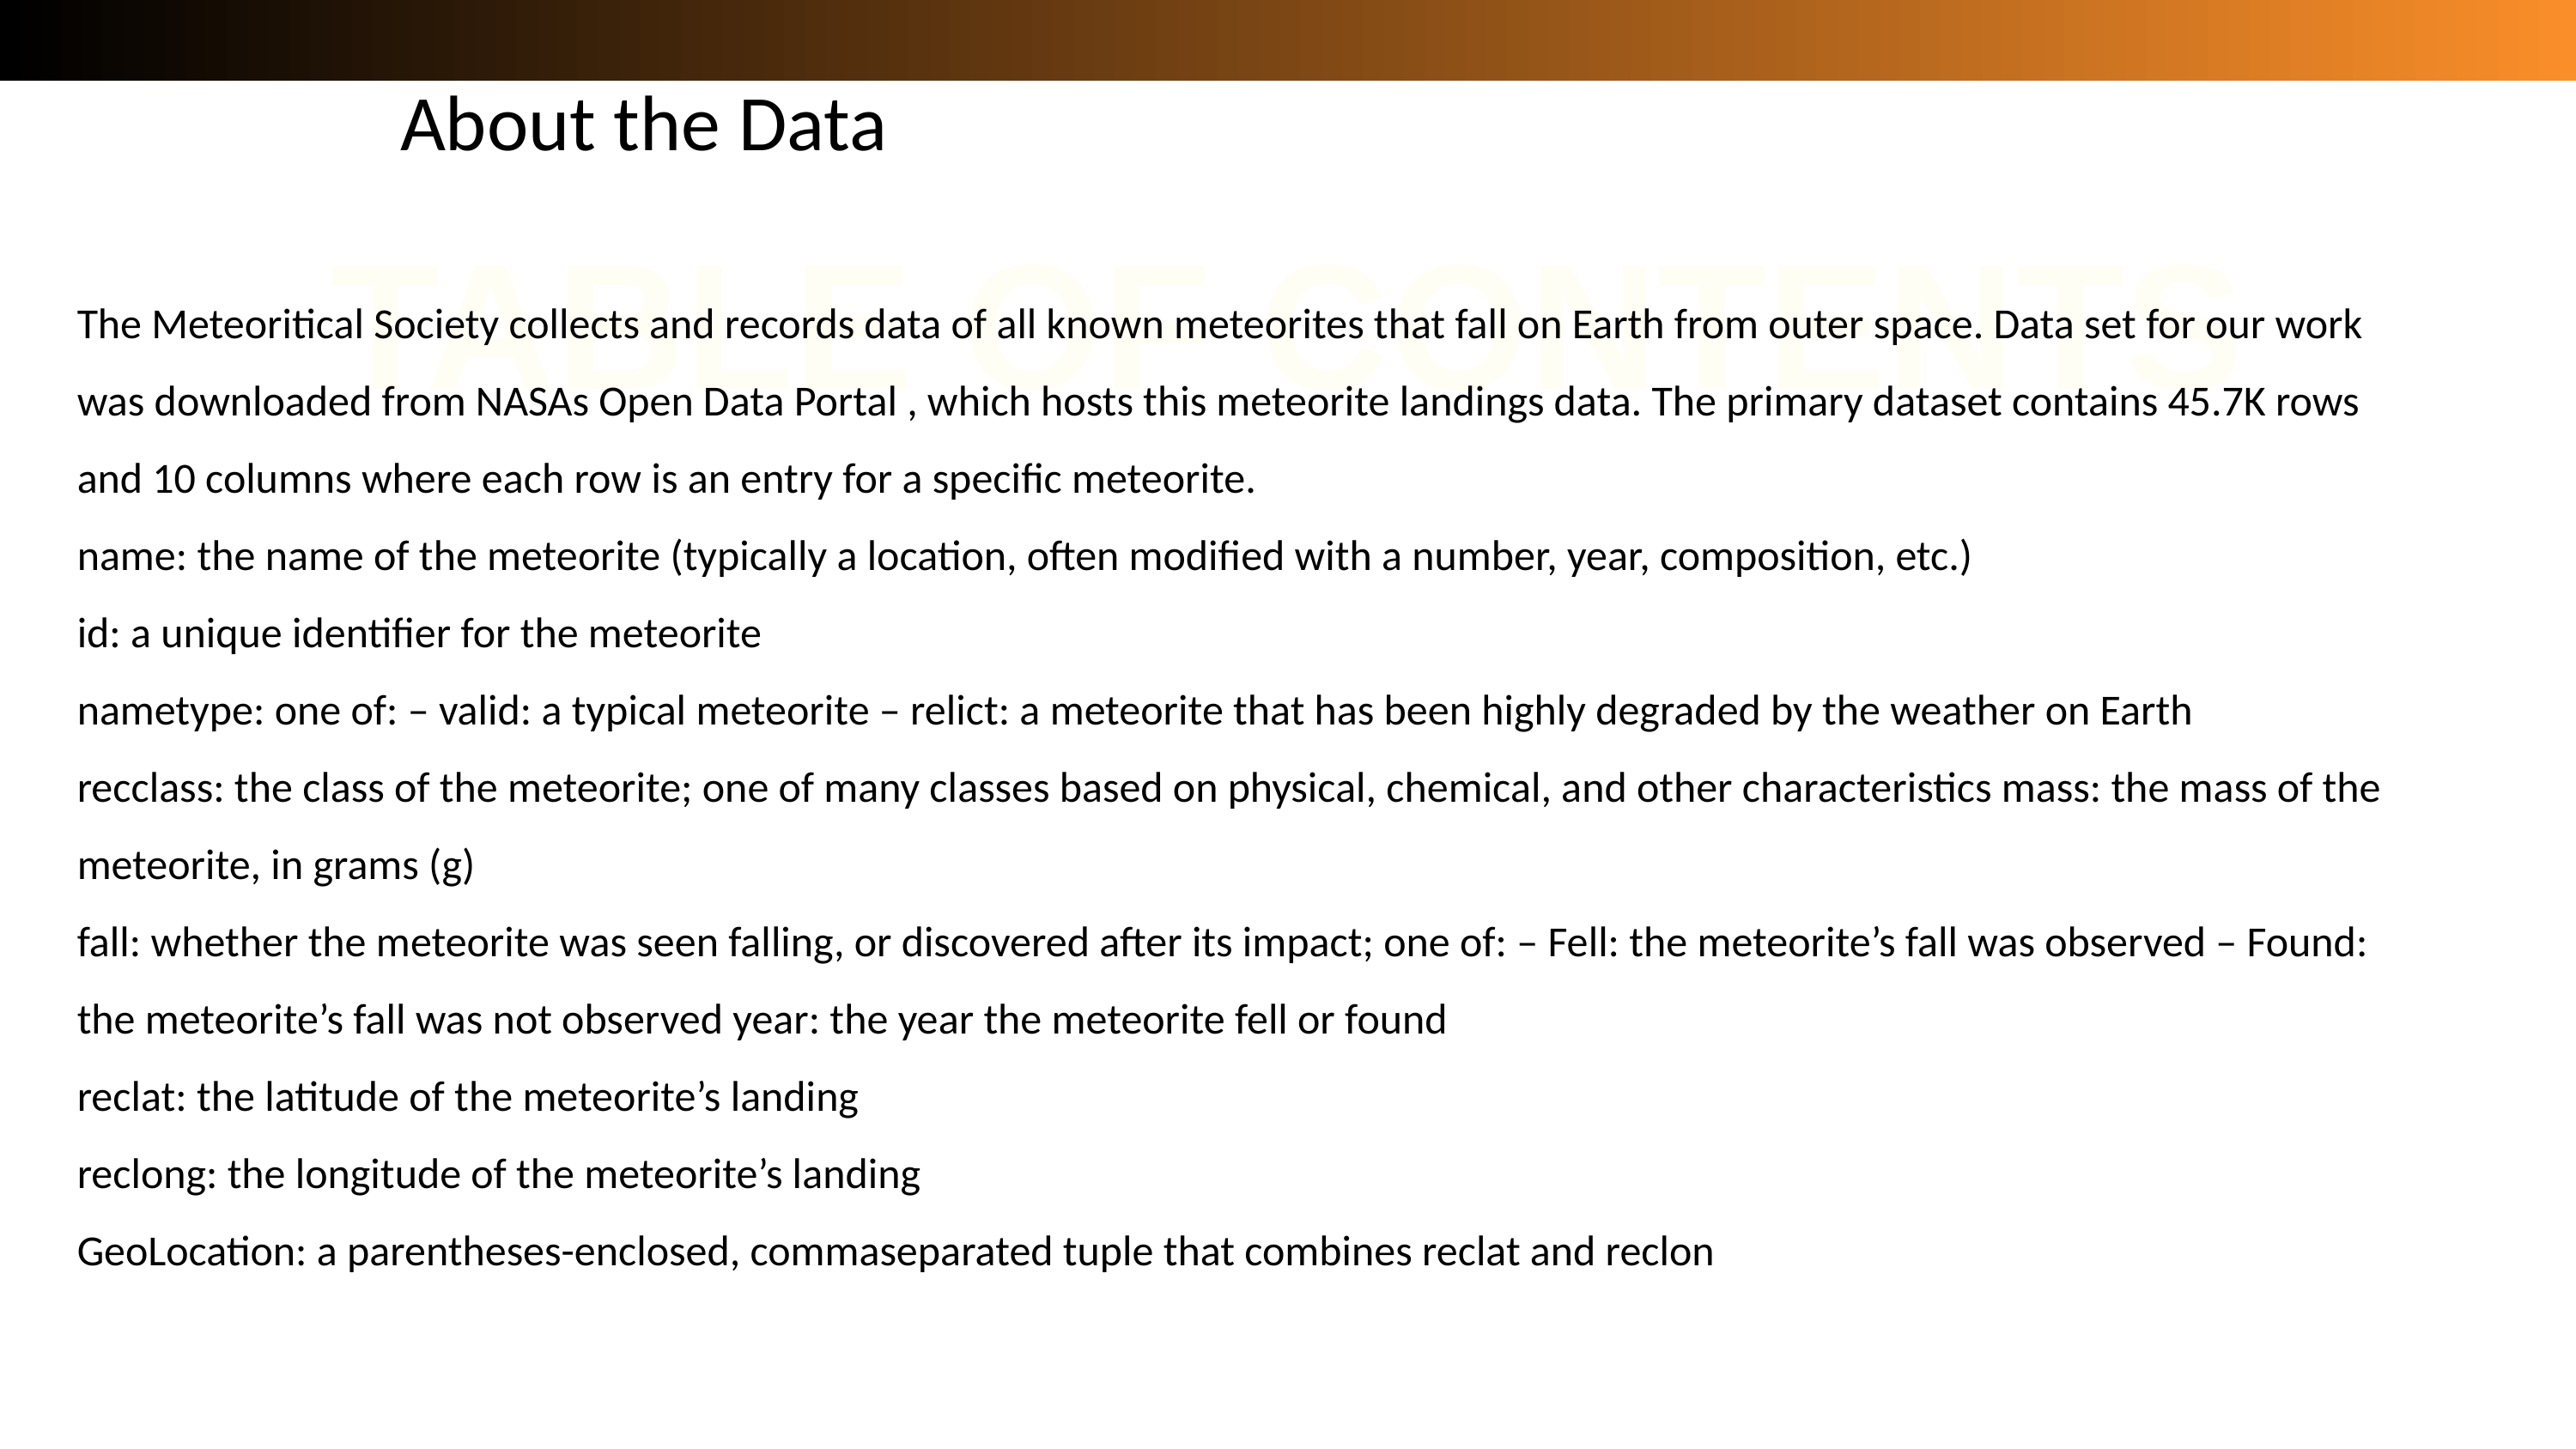

# About the Data
TABLE OF CONTENTS
The Meteoritical Society collects and records data of all known meteorites that fall on Earth from outer space. Data set for our work was downloaded from NASAs Open Data Portal , which hosts this meteorite landings data. The primary dataset contains 45.7K rows and 10 columns where each row is an entry for a specific meteorite.
name: the name of the meteorite (typically a location, often modified with a number, year, composition, etc.)
id: a unique identifier for the meteorite
nametype: one of: – valid: a typical meteorite – relict: a meteorite that has been highly degraded by the weather on Earth
recclass: the class of the meteorite; one of many classes based on physical, chemical, and other characteristics mass: the mass of the meteorite, in grams (g)
fall: whether the meteorite was seen falling, or discovered after its impact; one of: – Fell: the meteorite’s fall was observed – Found: the meteorite’s fall was not observed year: the year the meteorite fell or found
reclat: the latitude of the meteorite’s landing
reclong: the longitude of the meteorite’s landing
GeoLocation: a parentheses-enclosed, commaseparated tuple that combines reclat and reclon
Introduction
What are Meteors and Meteorites
Examples
Antarctica Research
Meteorite Data Analysis
01